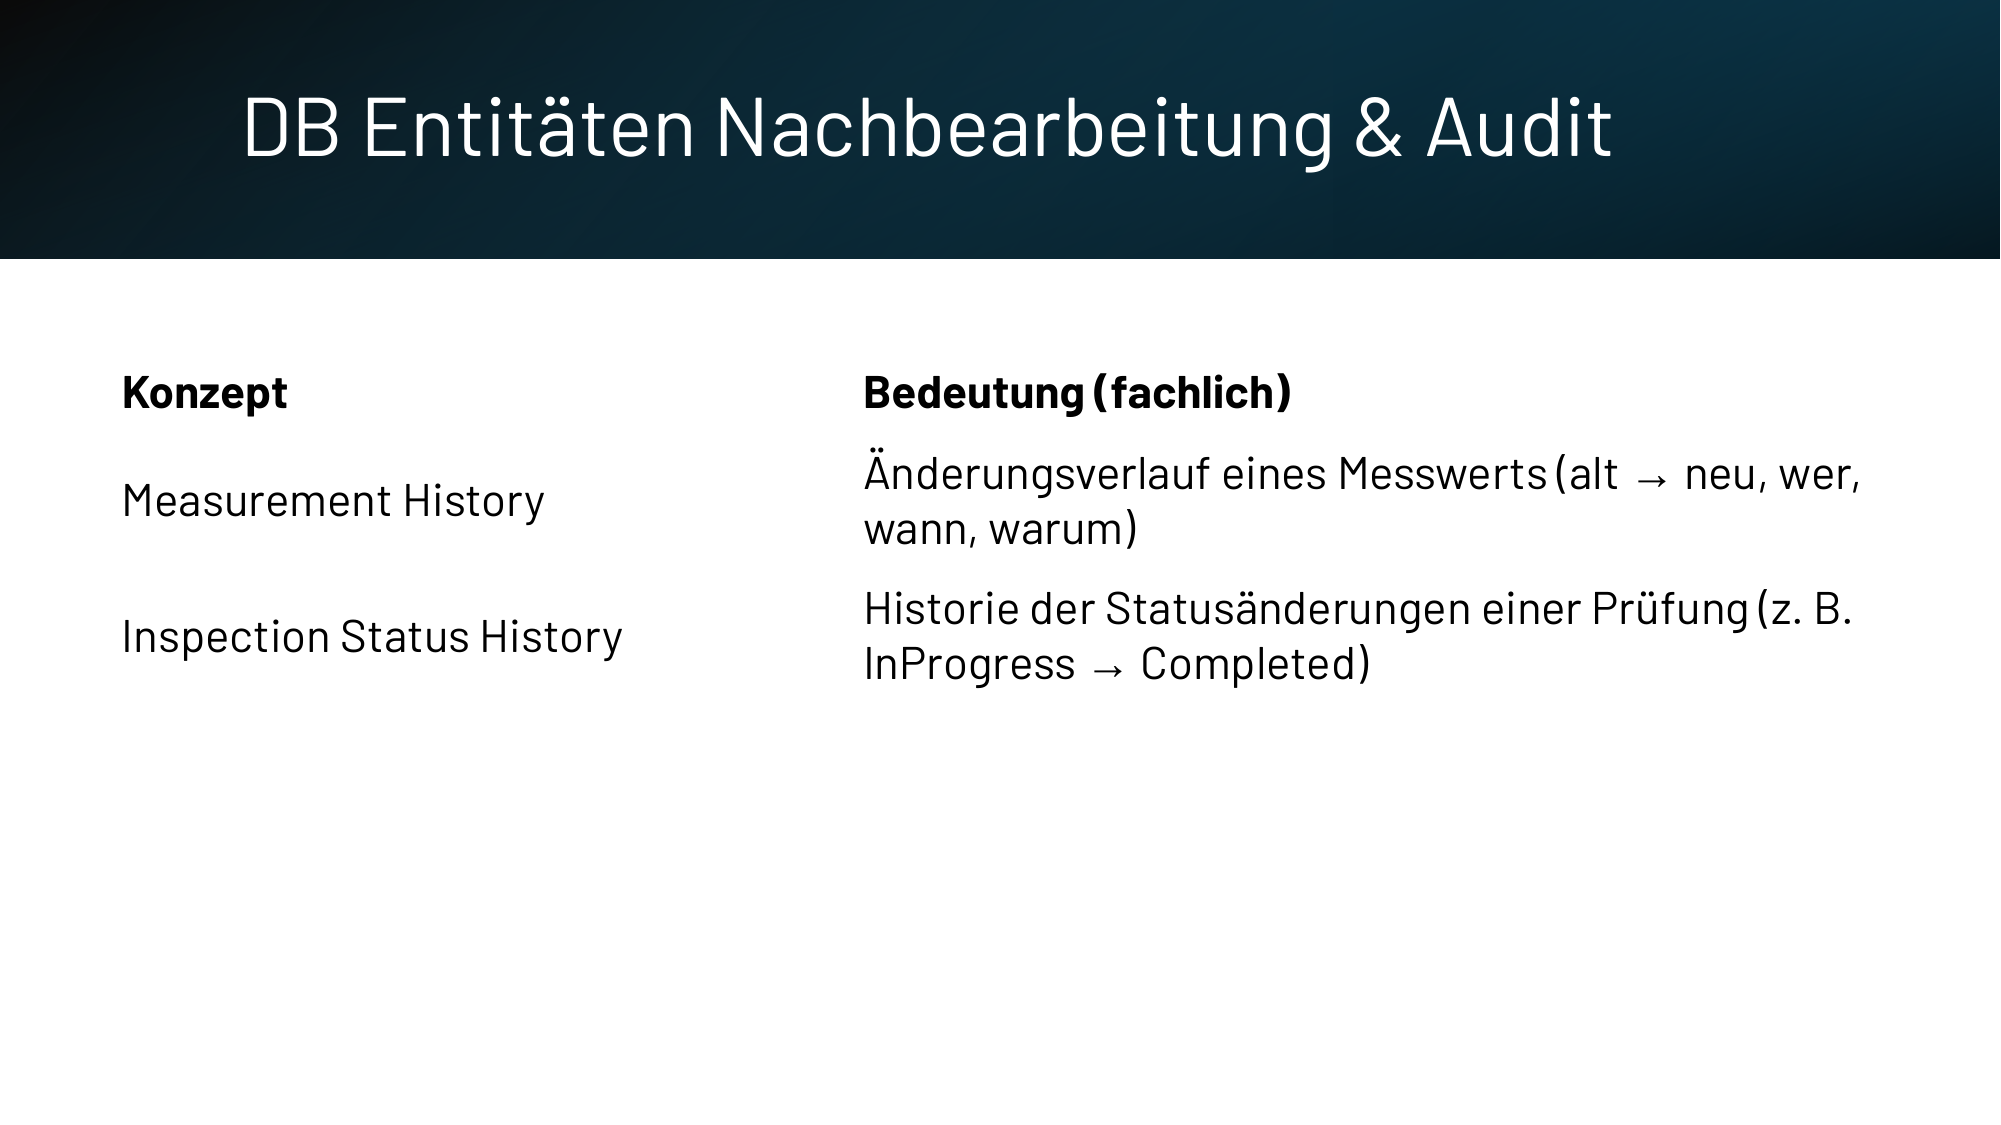

# DB Entitäten Nachbearbeitung & Audit
| Konzept | Bedeutung (fachlich) |
| --- | --- |
| Measurement History | Änderungsverlauf eines Messwerts (alt → neu, wer, wann, warum) |
| Inspection Status History | Historie der Statusänderungen einer Prüfung (z. B. InProgress → Completed) |